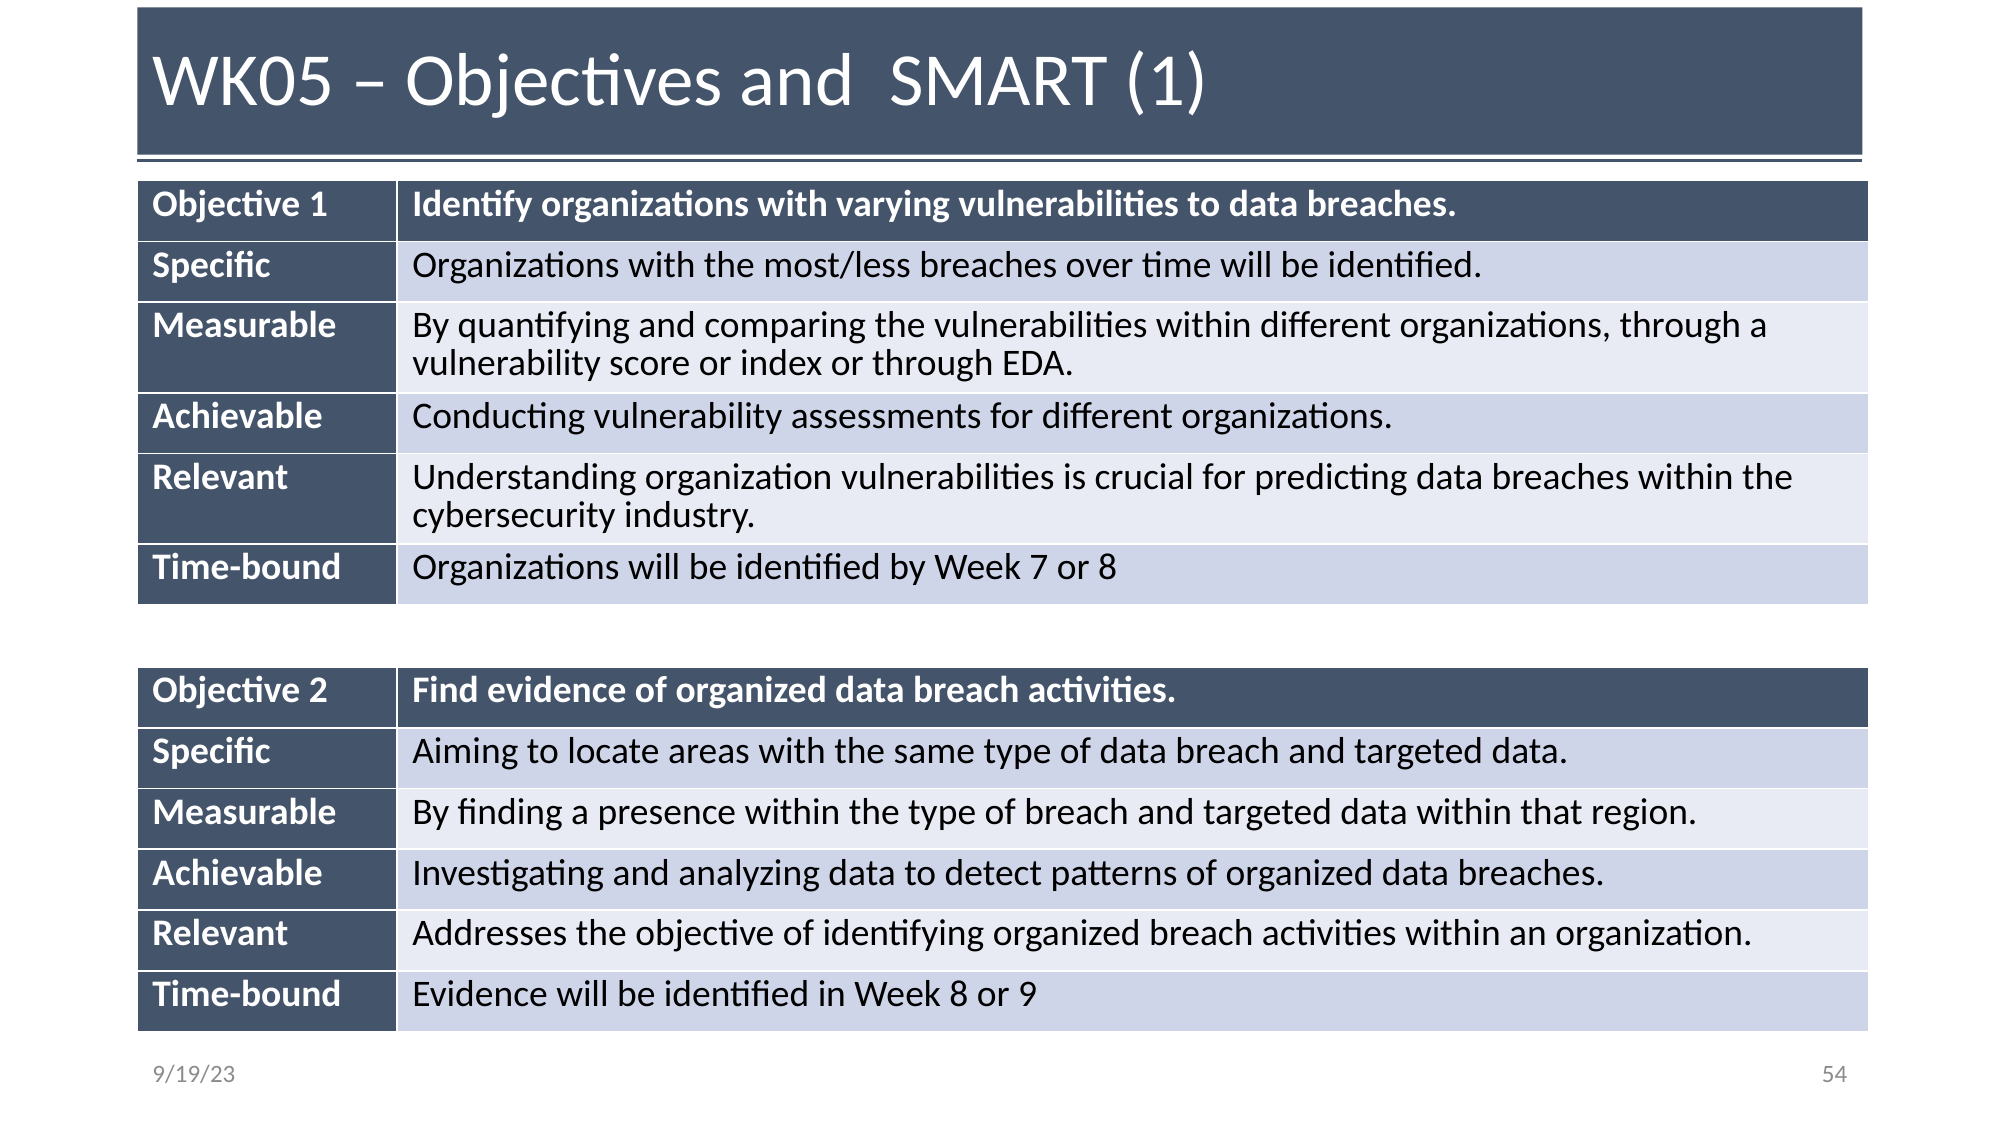

# WK05 – Objectives and  SMART (1)

| Objective 1 | Identify organizations with varying vulnerabilities to data breaches. |
| --- | --- |
| Specific | Organizations with the most/less breaches over time will be identified. |
| Measurable | By quantifying and comparing the vulnerabilities within different organizations, through a vulnerability score or index or through EDA. |
| Achievable | Conducting vulnerability assessments for different organizations. |
| Relevant | Understanding organization vulnerabilities is crucial for predicting data breaches within the cybersecurity industry. |
| Time-bound | Organizations will be identified by Week 7 or 8 |
| Objective 2 | Find evidence of organized data breach activities. |
| --- | --- |
| Specific | Aiming to locate areas with the same type of data breach and targeted data. |
| Measurable | By finding a presence within the type of breach and targeted data within that region. |
| Achievable | Investigating and analyzing data to detect patterns of organized data breaches. |
| Relevant | Addresses the objective of identifying organized breach activities within an organization. |
| Time-bound | Evidence will be identified in Week 8 or 9 |
9/19/23
54